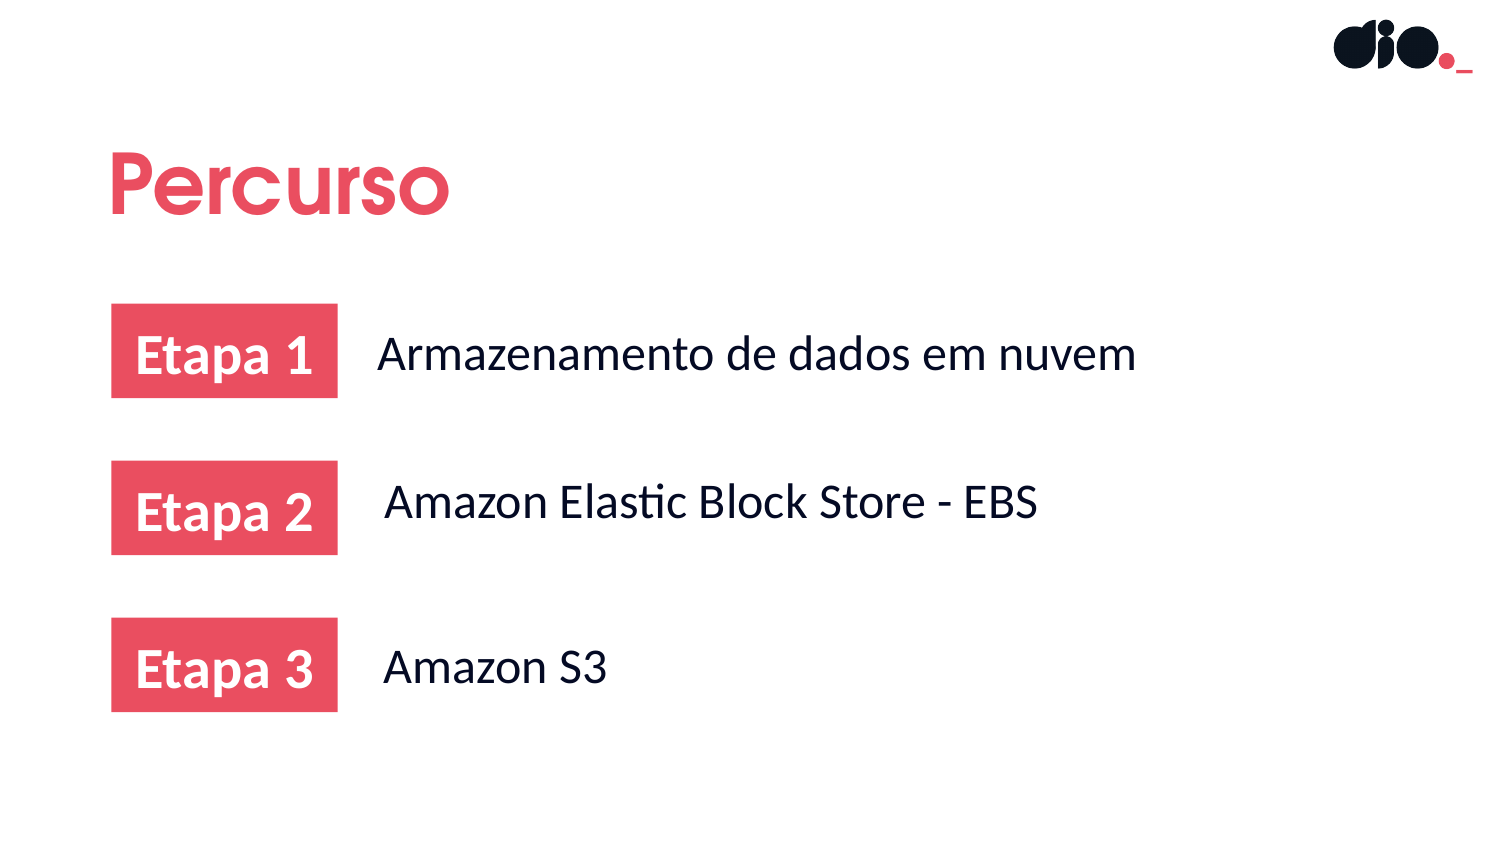

Percurso
Etapa 1
Armazenamento de dados em nuvem
Etapa 2
Amazon Elastic Block Store - EBS

Etapa 3
Amazon S3